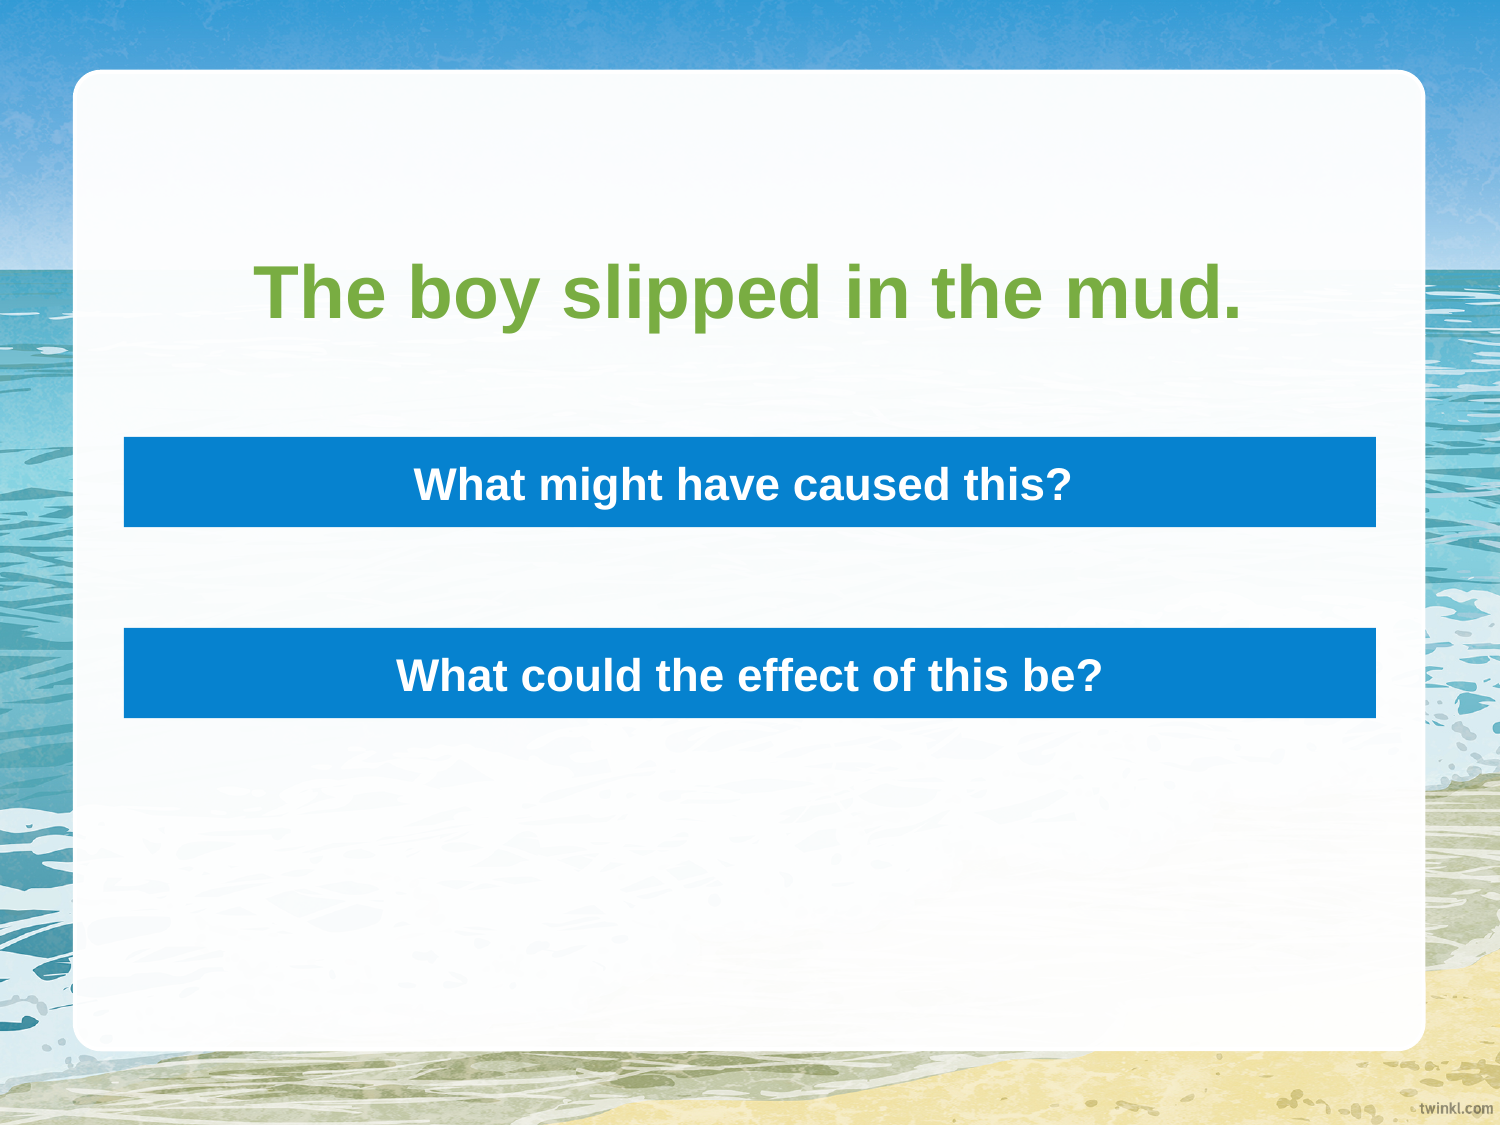

# The boy slipped in the mud.
What might have caused this?
What could the effect of this be?